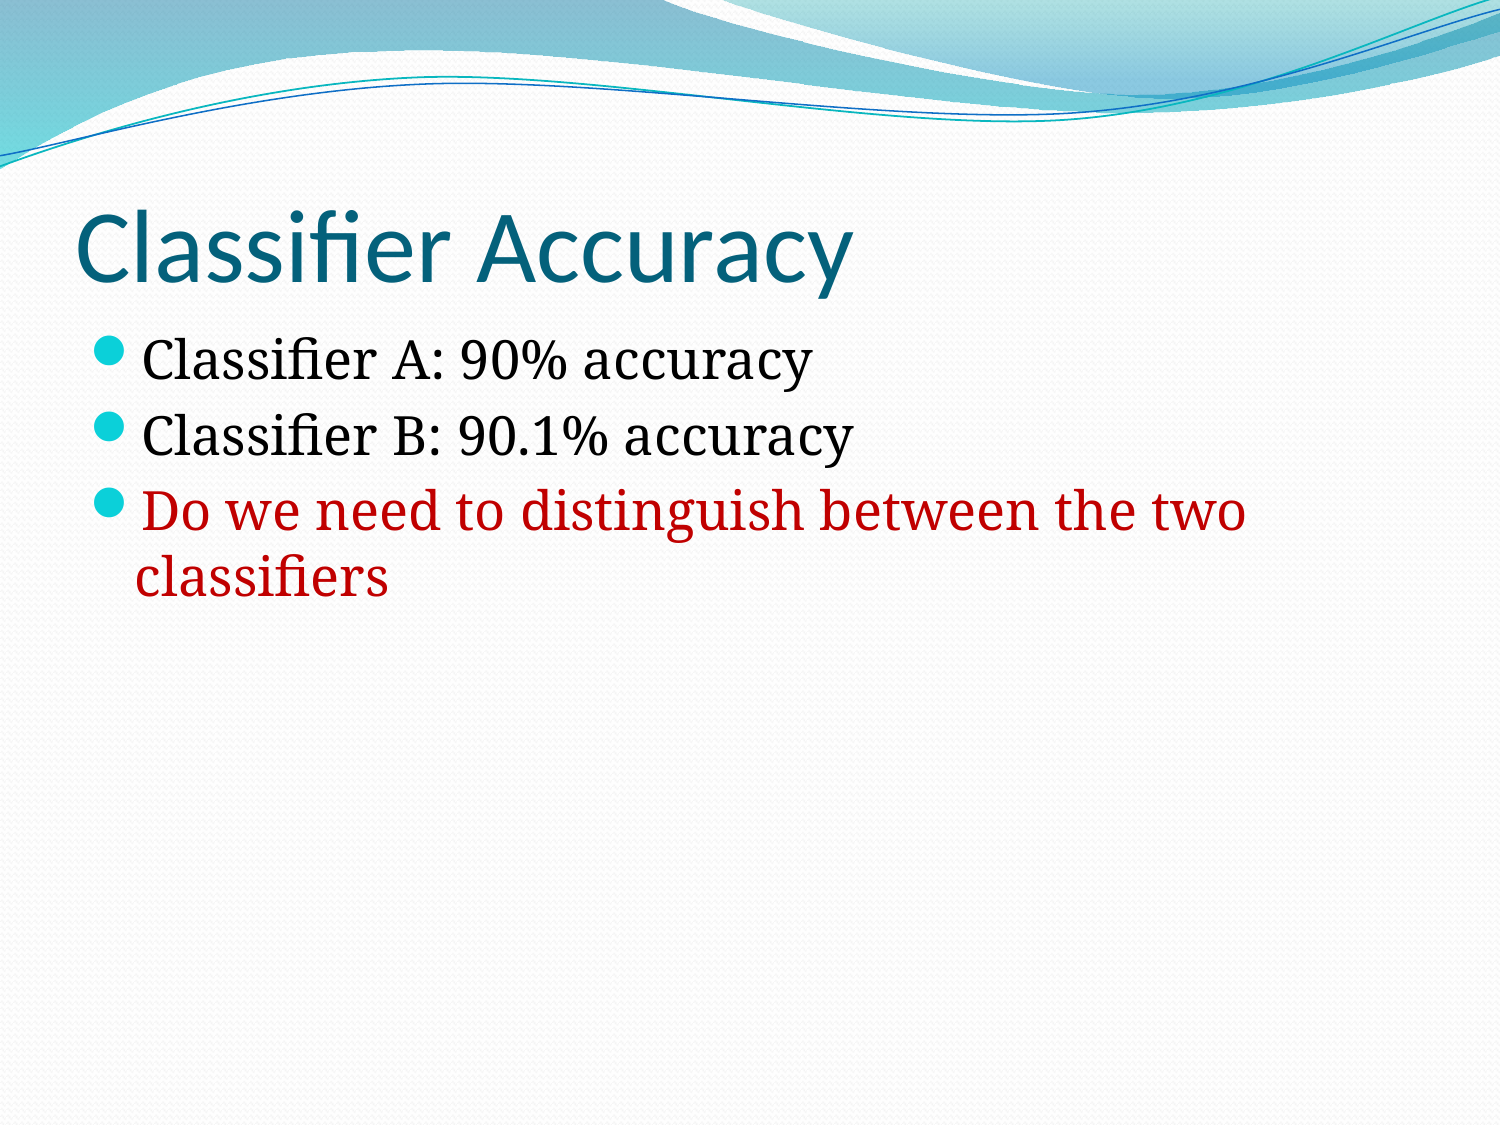

# Classifier Accuracy
Classifier A: 90% accuracy
Classifier B: 90.1% accuracy
Do we need to distinguish between the two classifiers